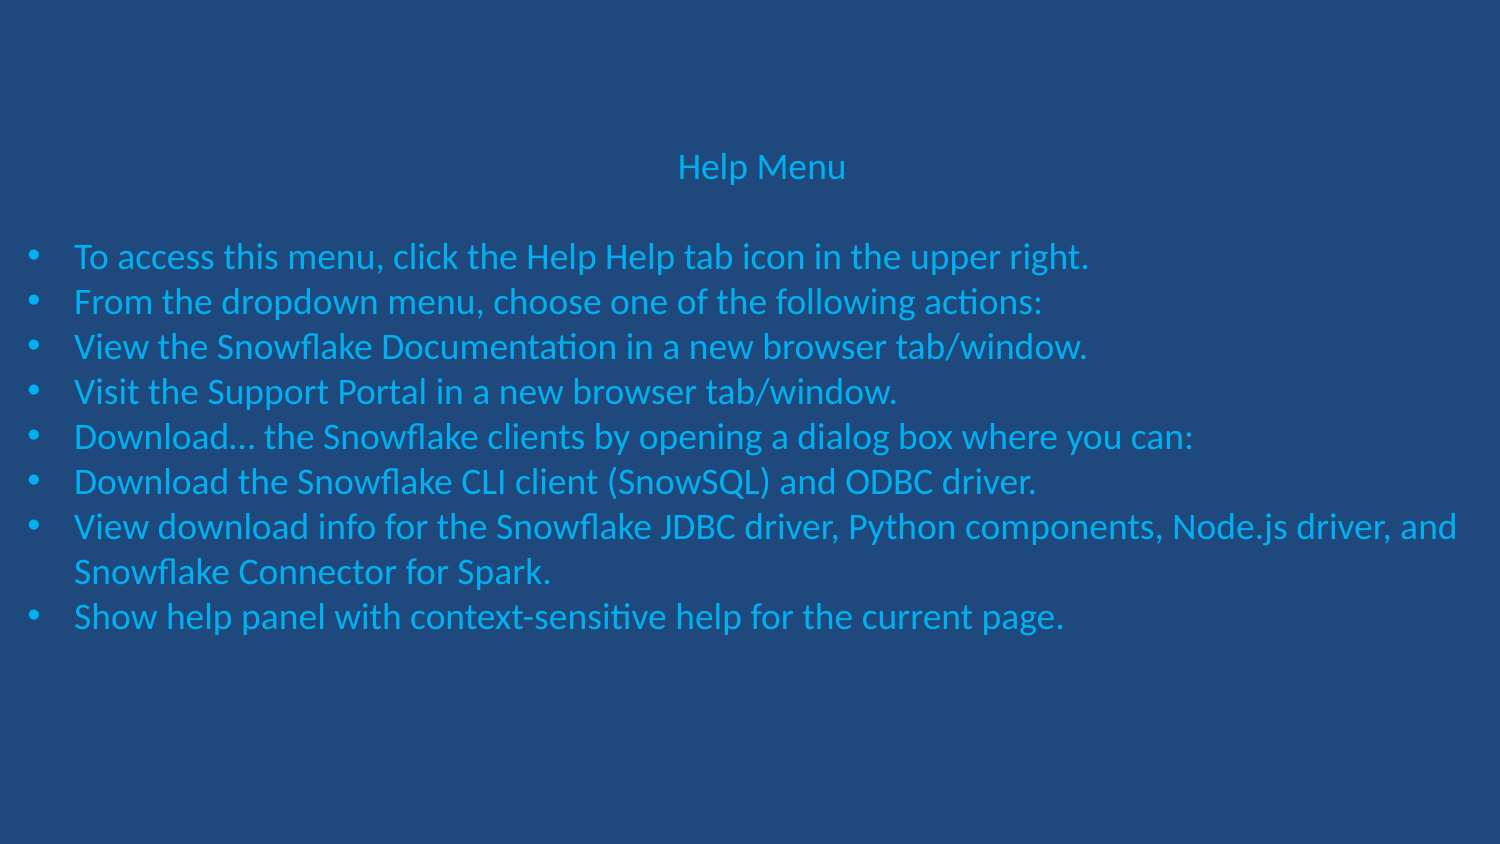

Help Menu

To access this menu, click the Help Help tab icon in the upper right.
From the dropdown menu, choose one of the following actions:
View the Snowflake Documentation in a new browser tab/window.
Visit the Support Portal in a new browser tab/window.
Download… the Snowflake clients by opening a dialog box where you can:
Download the Snowflake CLI client (SnowSQL) and ODBC driver.
View download info for the Snowflake JDBC driver, Python components, Node.js driver, and Snowflake Connector for Spark.
Show help panel with context-sensitive help for the current page.